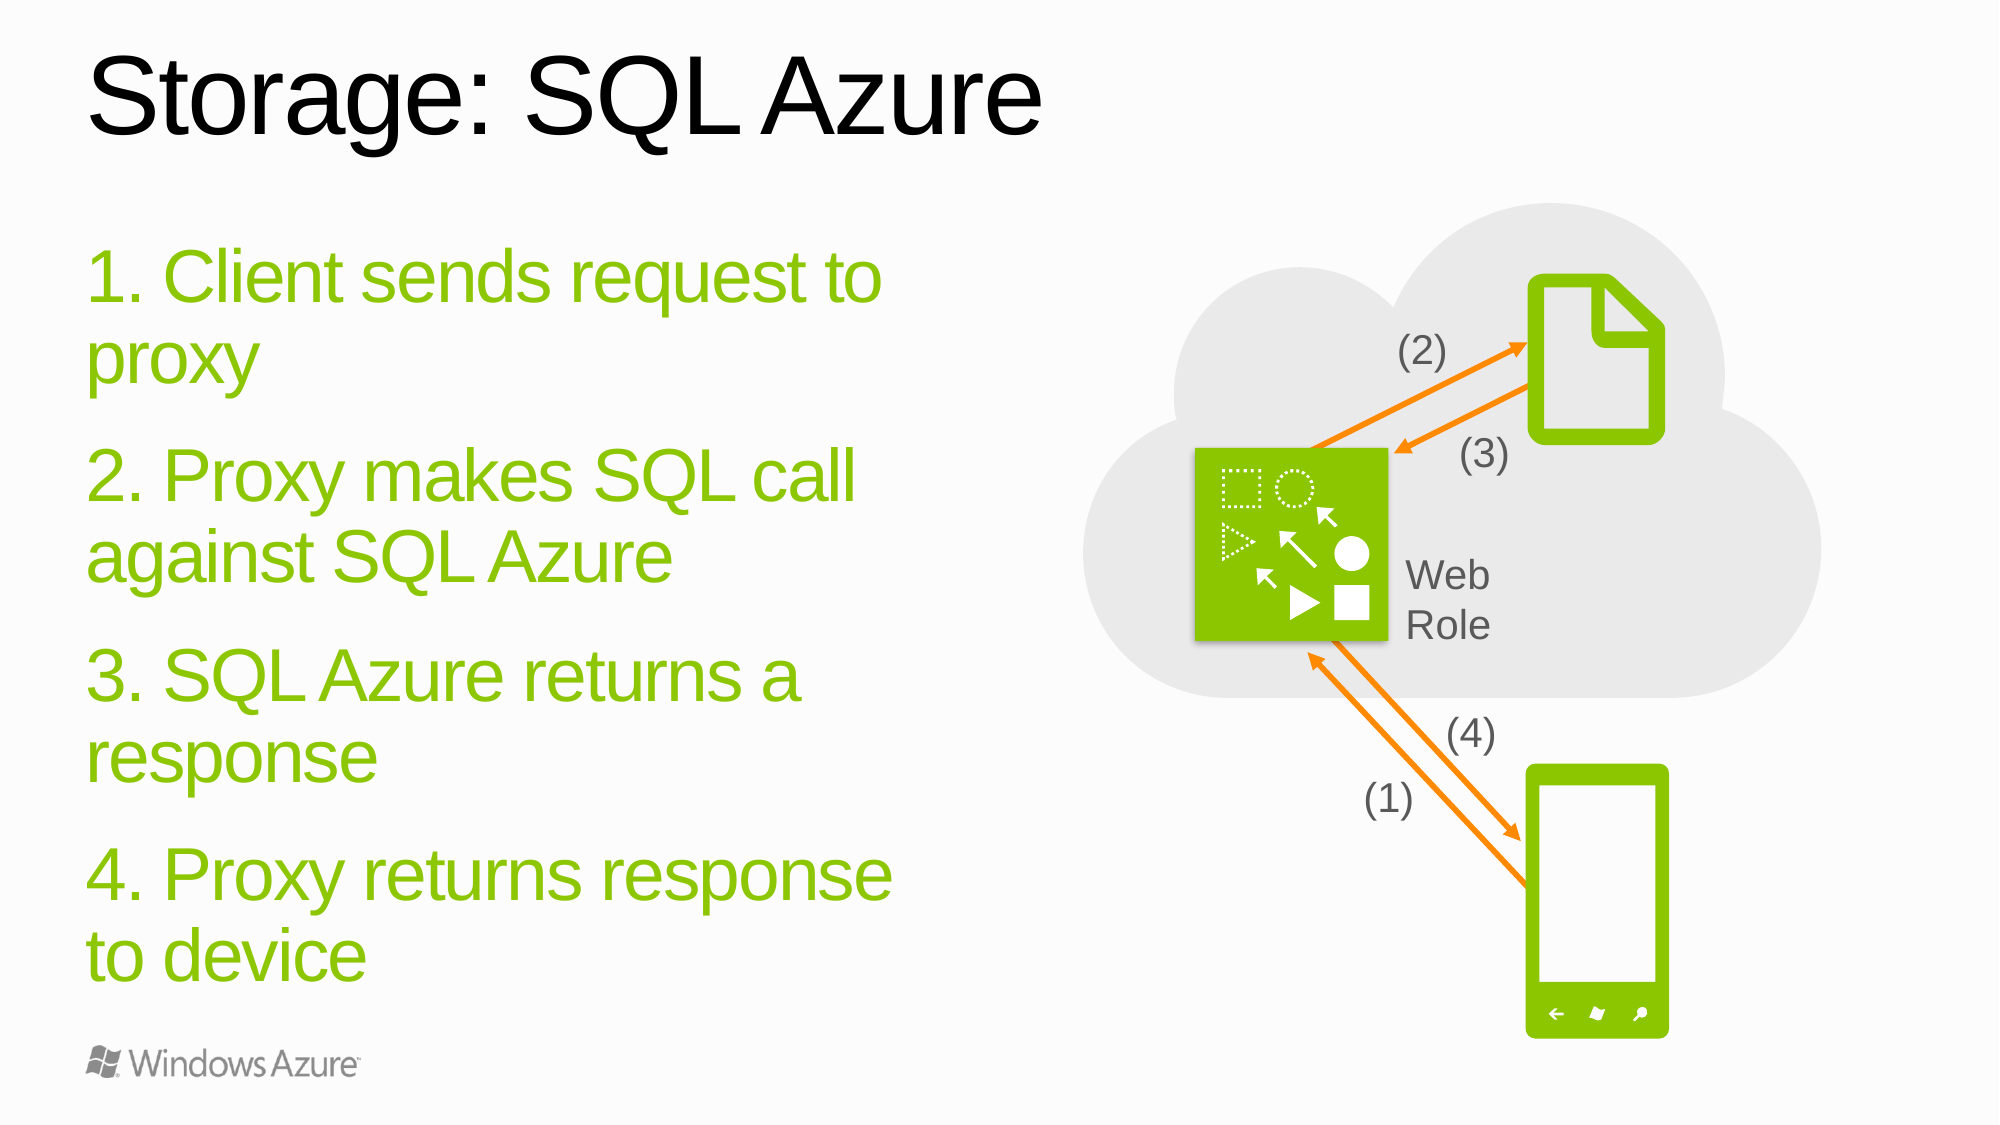

# Storage: SQL Azure

1. Client sends request to proxy
2. Proxy makes SQL call against SQL Azure
3. SQL Azure returns a response
4. Proxy returns response
to device

(2)
(3)

Web
Role
(4)

(1)